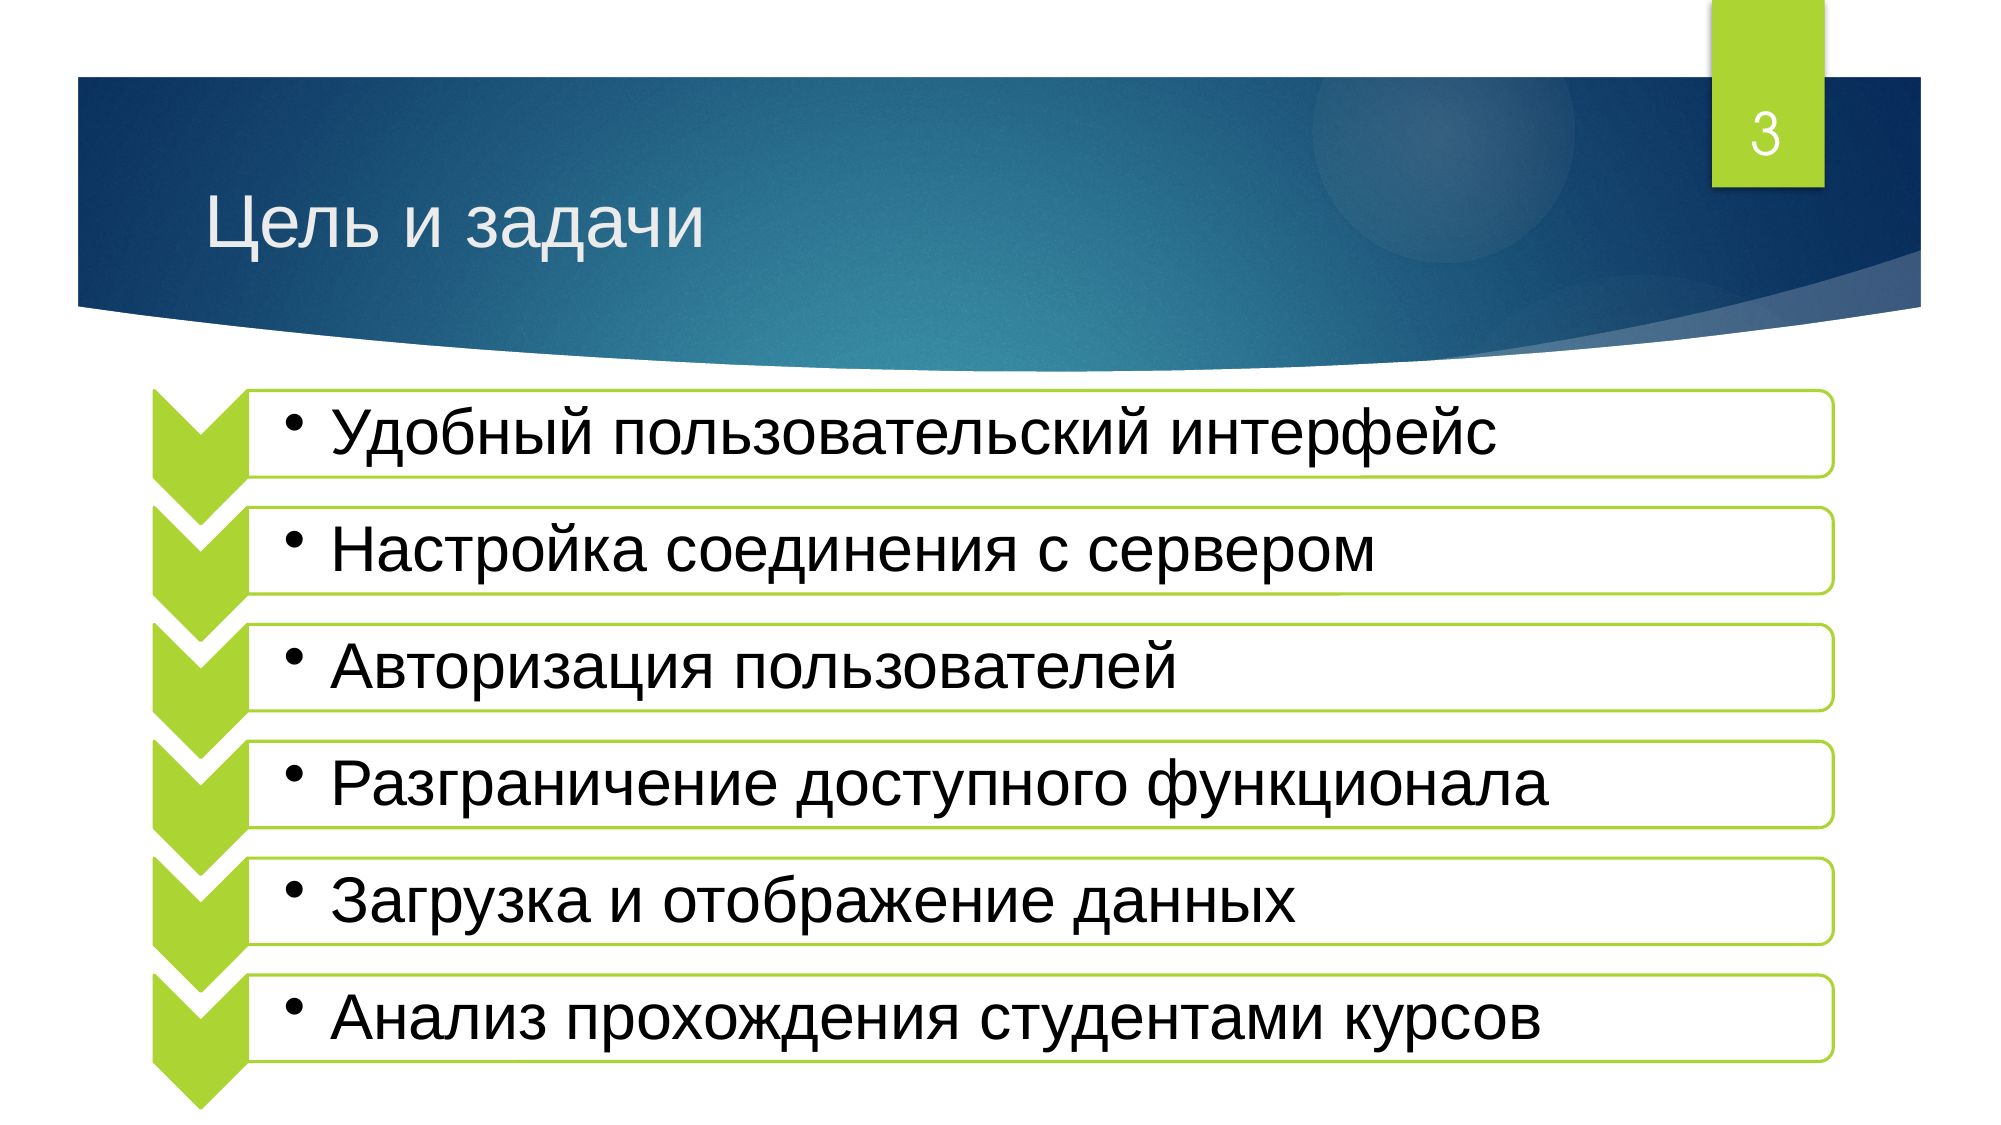

3
# Цель и задачи

Удобный пользовательский интерфейс

Настройка соединения с сервером

Авторизация пользователей

Разграничение доступного функционала

Загрузка и отображение данных

Анализ прохождения студентами курсов